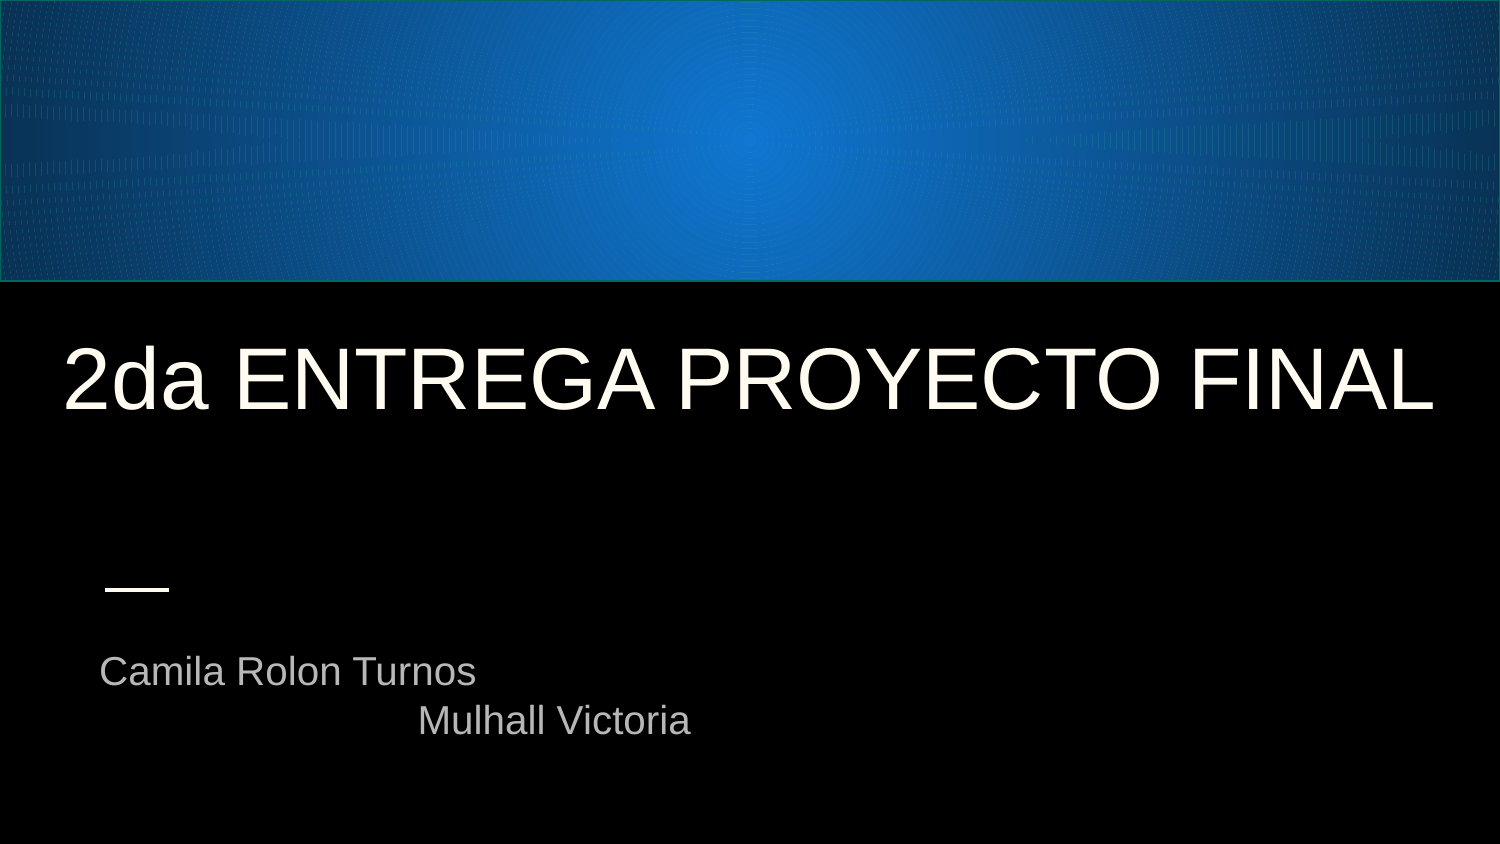

# 2da ENTREGA PROYECTO FINAL
Camila Rolon Turnos
									Mulhall Victoria